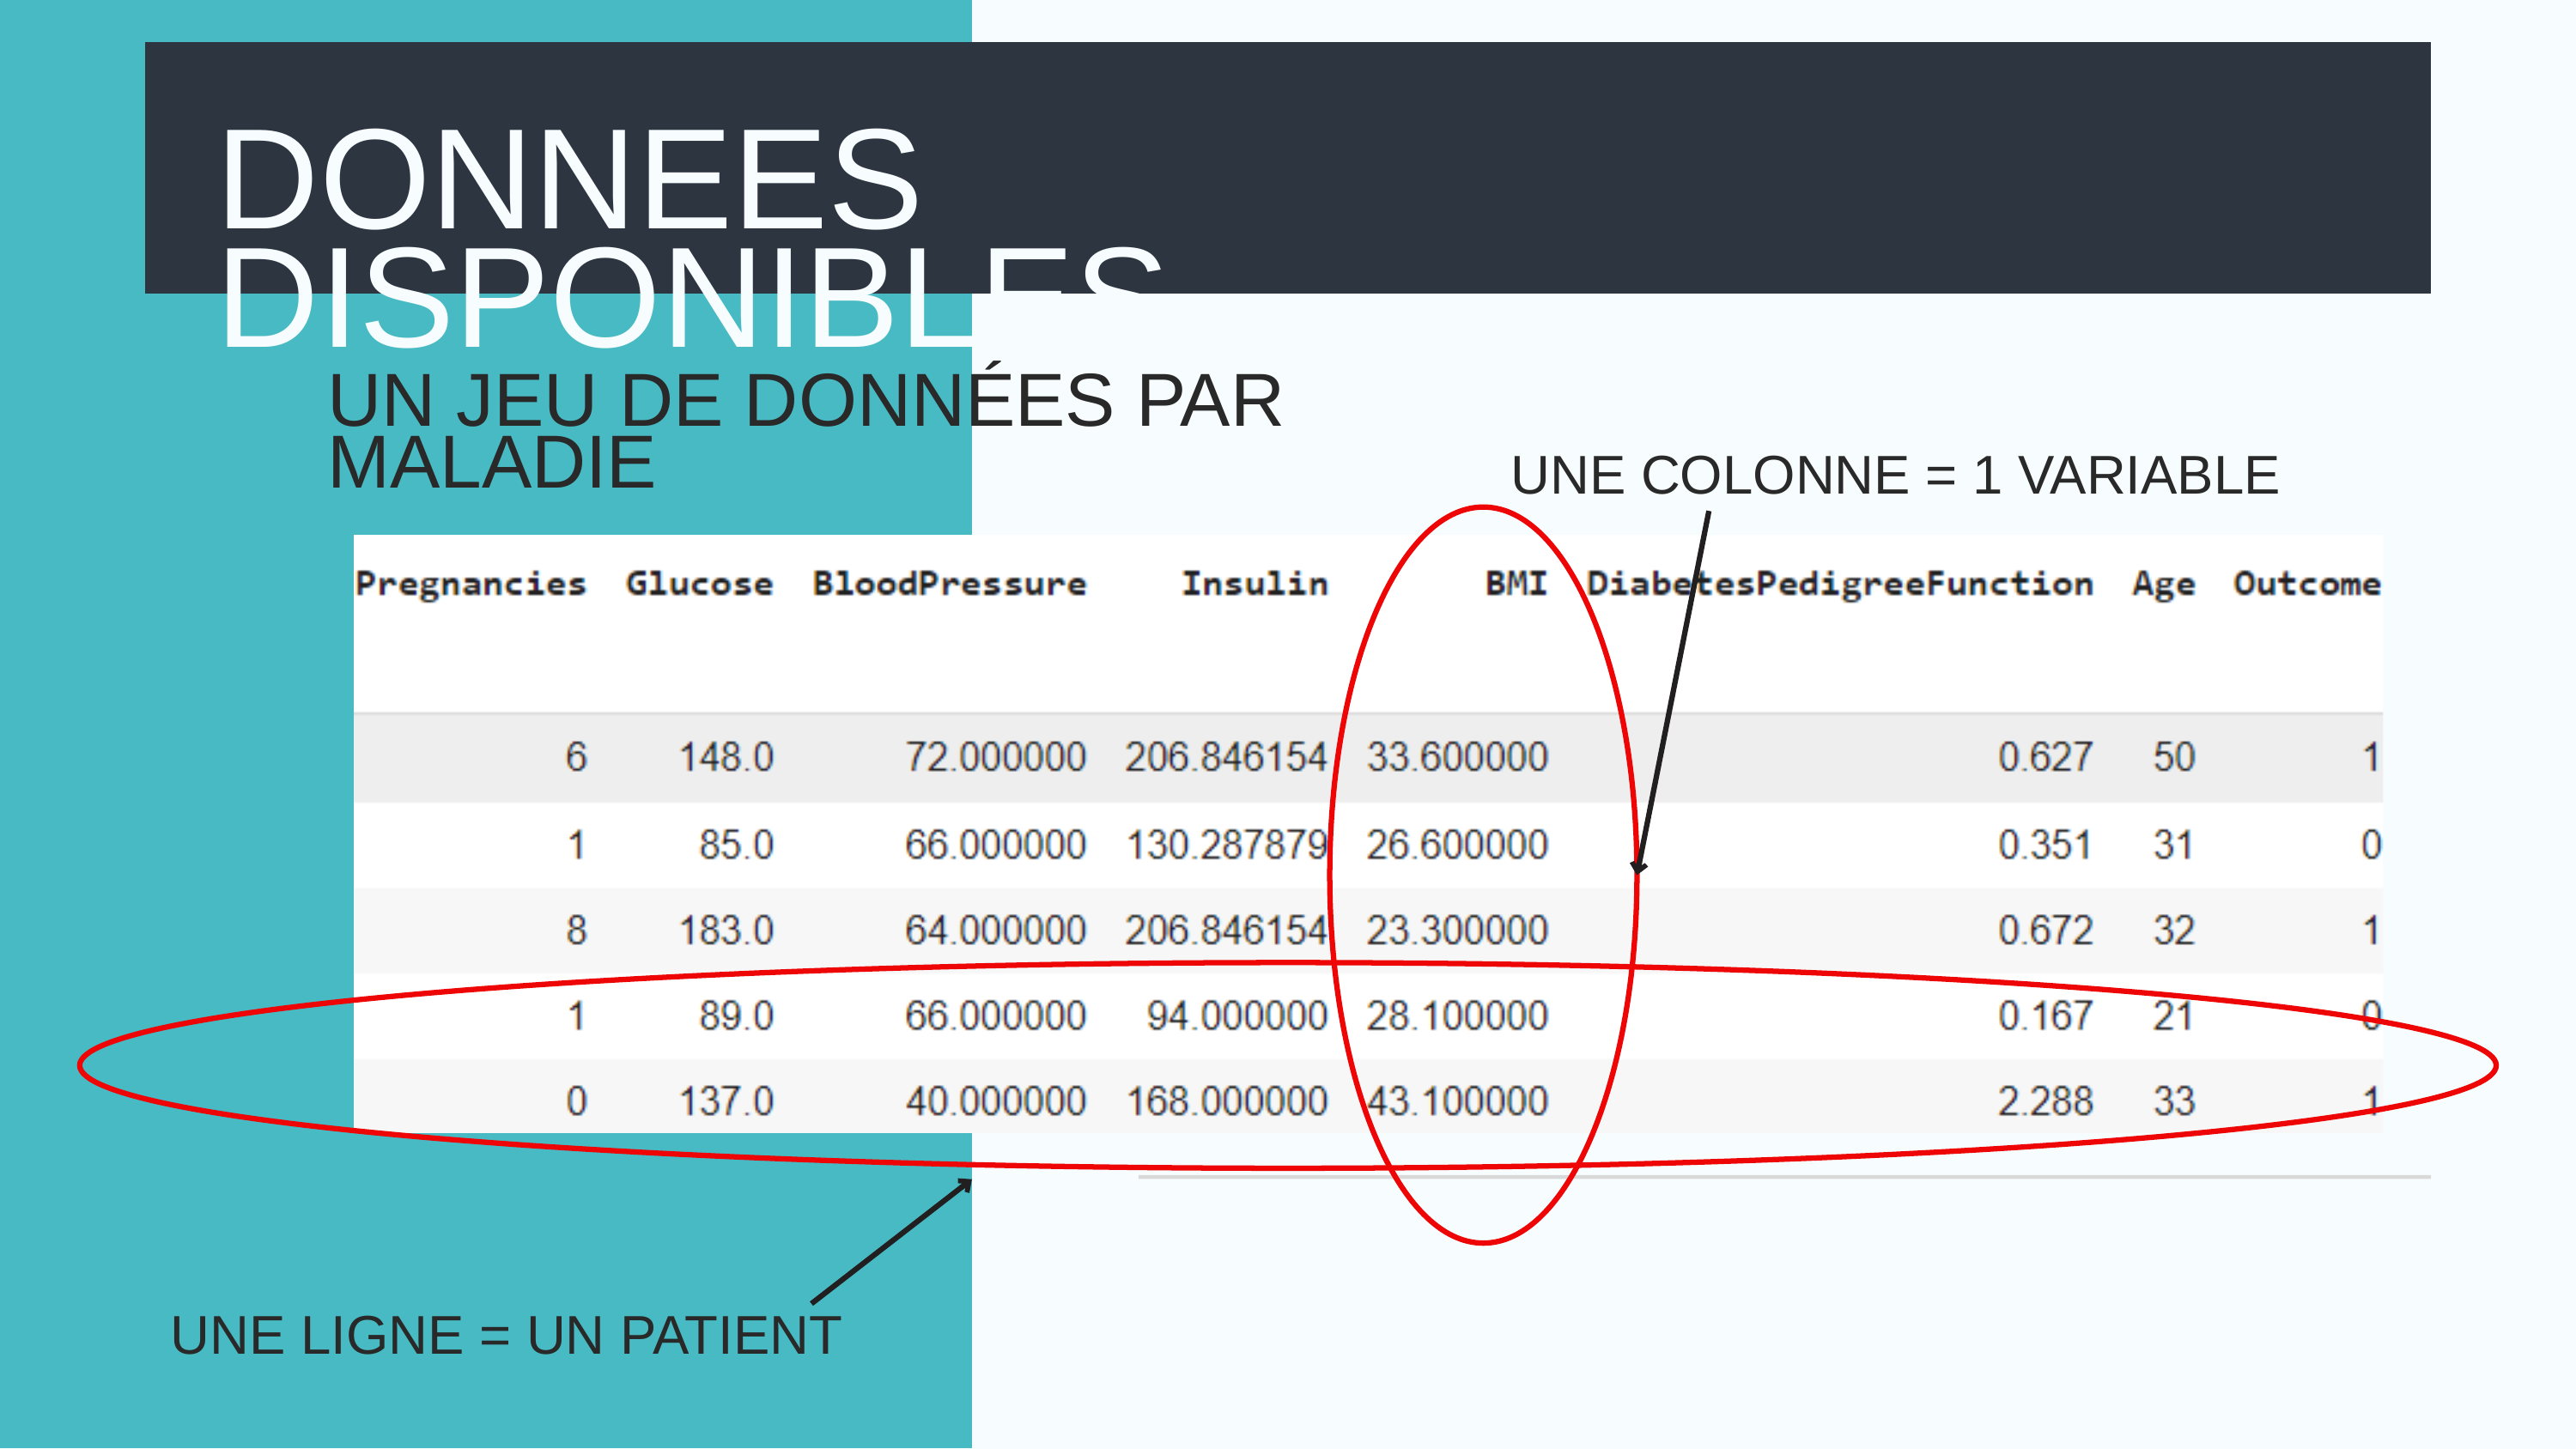

DONNEES DISPONIBLES
UN JEU DE DONNÉES PAR MALADIE
UNE COLONNE = 1 VARIABLE

UNE LIGNE = UN PATIENT